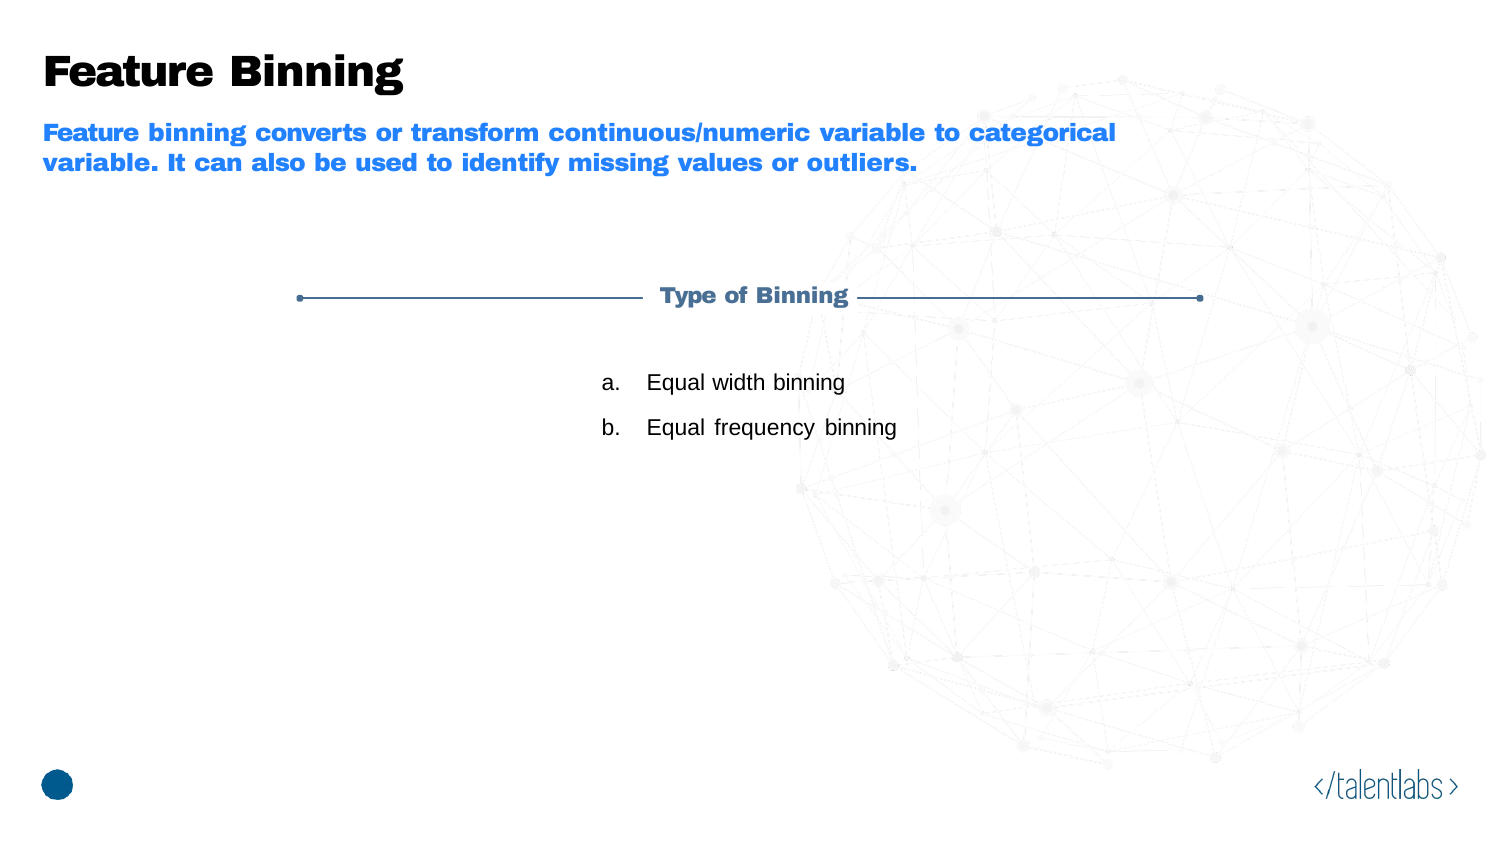

# Feature Binning
Feature binning converts or transform continuous/numeric variable to categorical variable. It can also be used to identify missing values or outliers.
Type of Binning

Equal width binning
Equal frequency binning

© zepanalytics.com